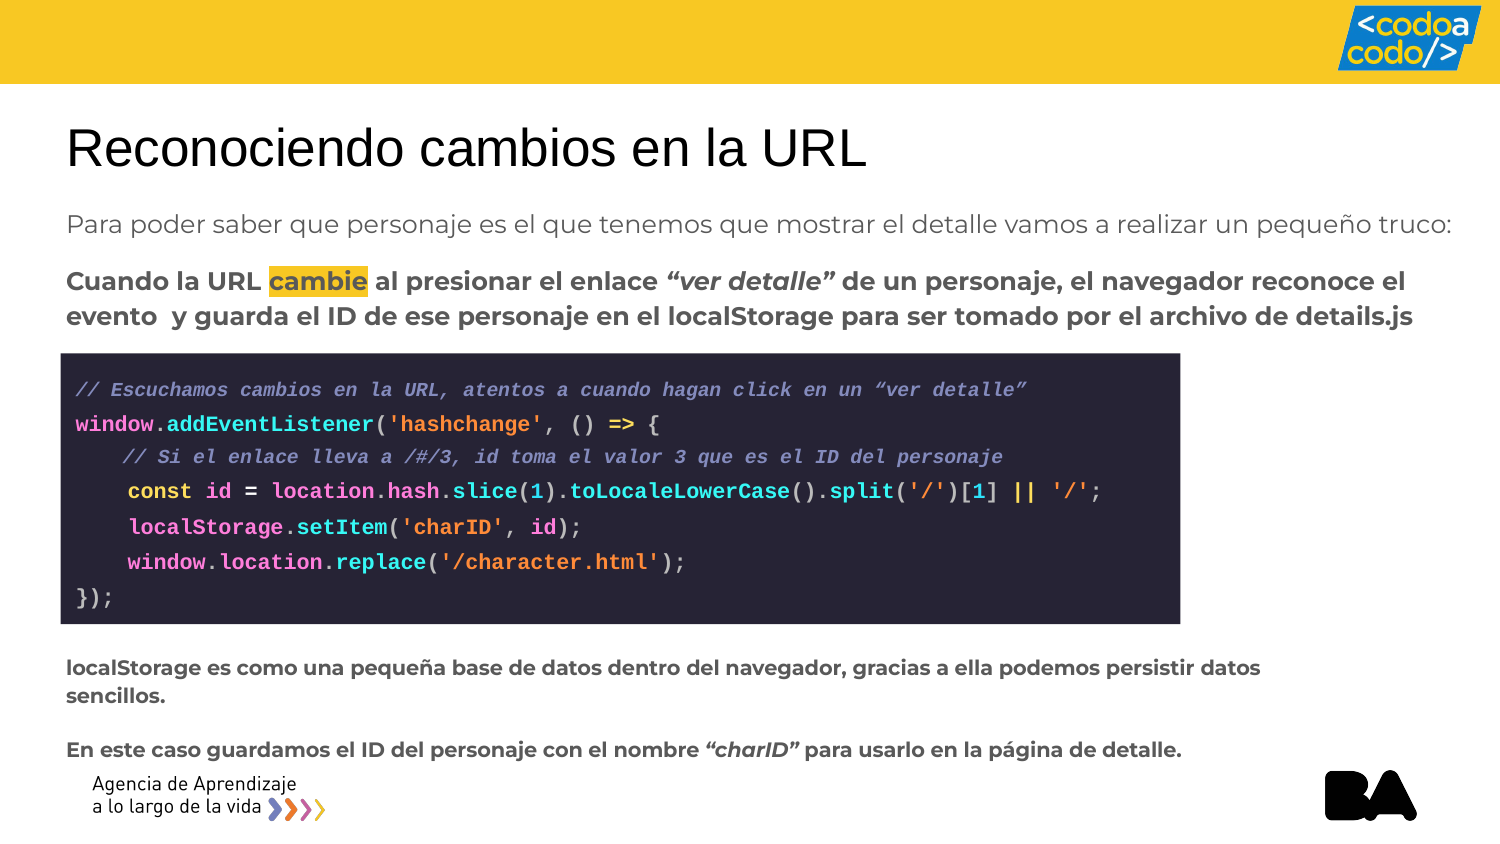

# Reconociendo cambios en la URL
Para poder saber que personaje es el que tenemos que mostrar el detalle vamos a realizar un pequeño truco:
Cuando la URL cambie al presionar el enlace “ver detalle” de un personaje, el navegador reconoce el evento  y guarda el ID de ese personaje en el localStorage para ser tomado por el archivo de details.js
// Escuchamos cambios en la URL, atentos a cuando hagan click en un “ver detalle”
window.addEventListener('hashchange', () => {
    // Si el enlace lleva a /#/3, id toma el valor 3 que es el ID del personaje
    const id = location.hash.slice(1).toLocaleLowerCase().split('/')[1] || '/';
    localStorage.setItem('charID', id);
    window.location.replace('/character.html');
});
localStorage es como una pequeña base de datos dentro del navegador, gracias a ella podemos persistir datos sencillos.
En este caso guardamos el ID del personaje con el nombre “charID” para usarlo en la página de detalle.